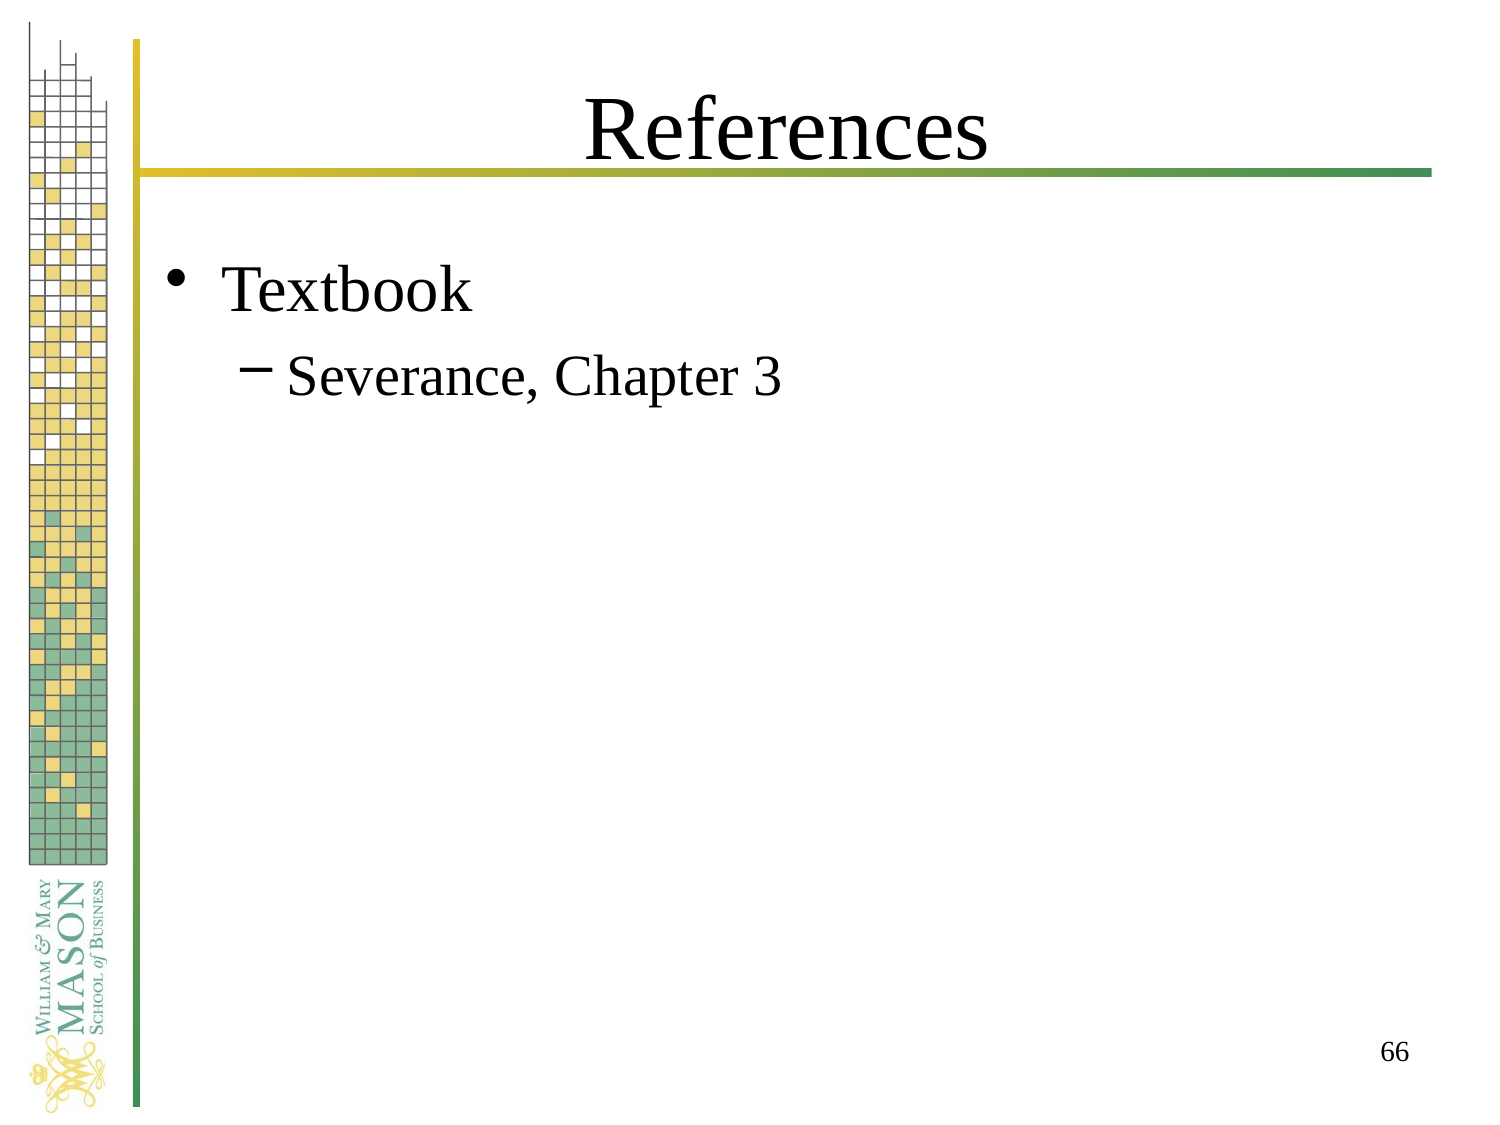

# References
Textbook
Severance, Chapter 3
66